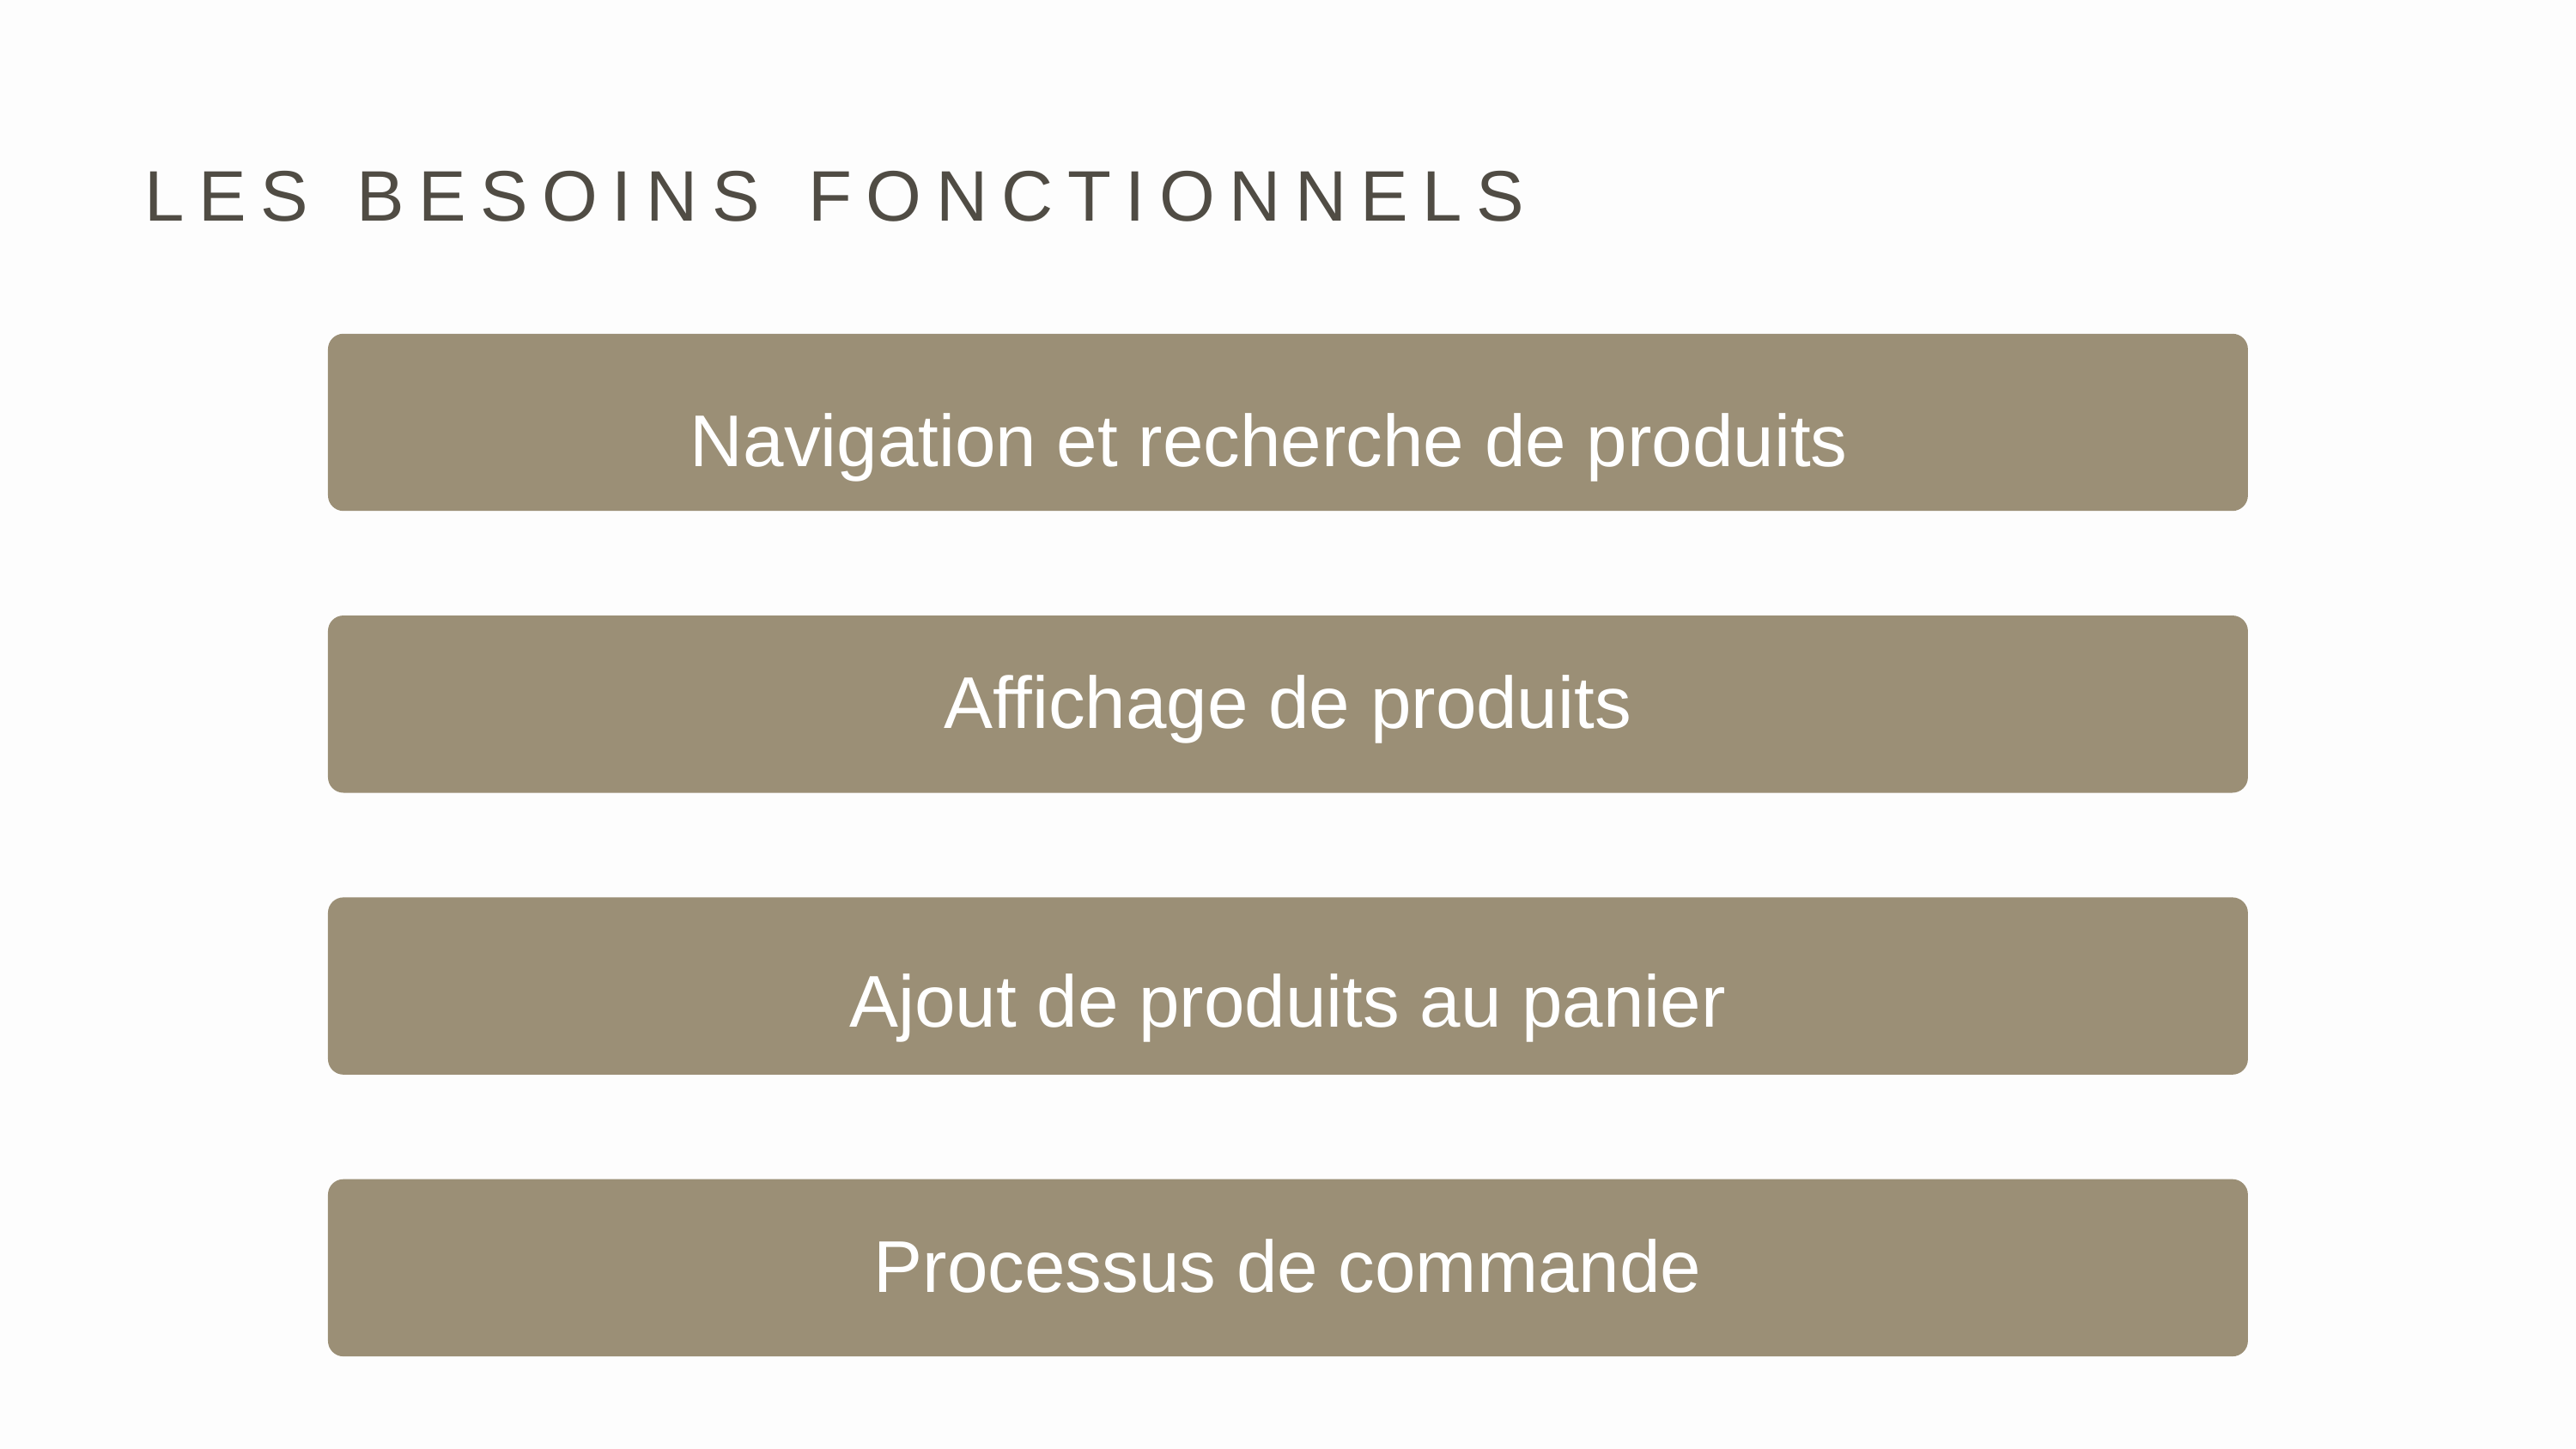

Navigation et recherche de produits
LES BESOINS FONCTIONNELS

Affichage de produits

Ajout de produits au panier

Processus de commande